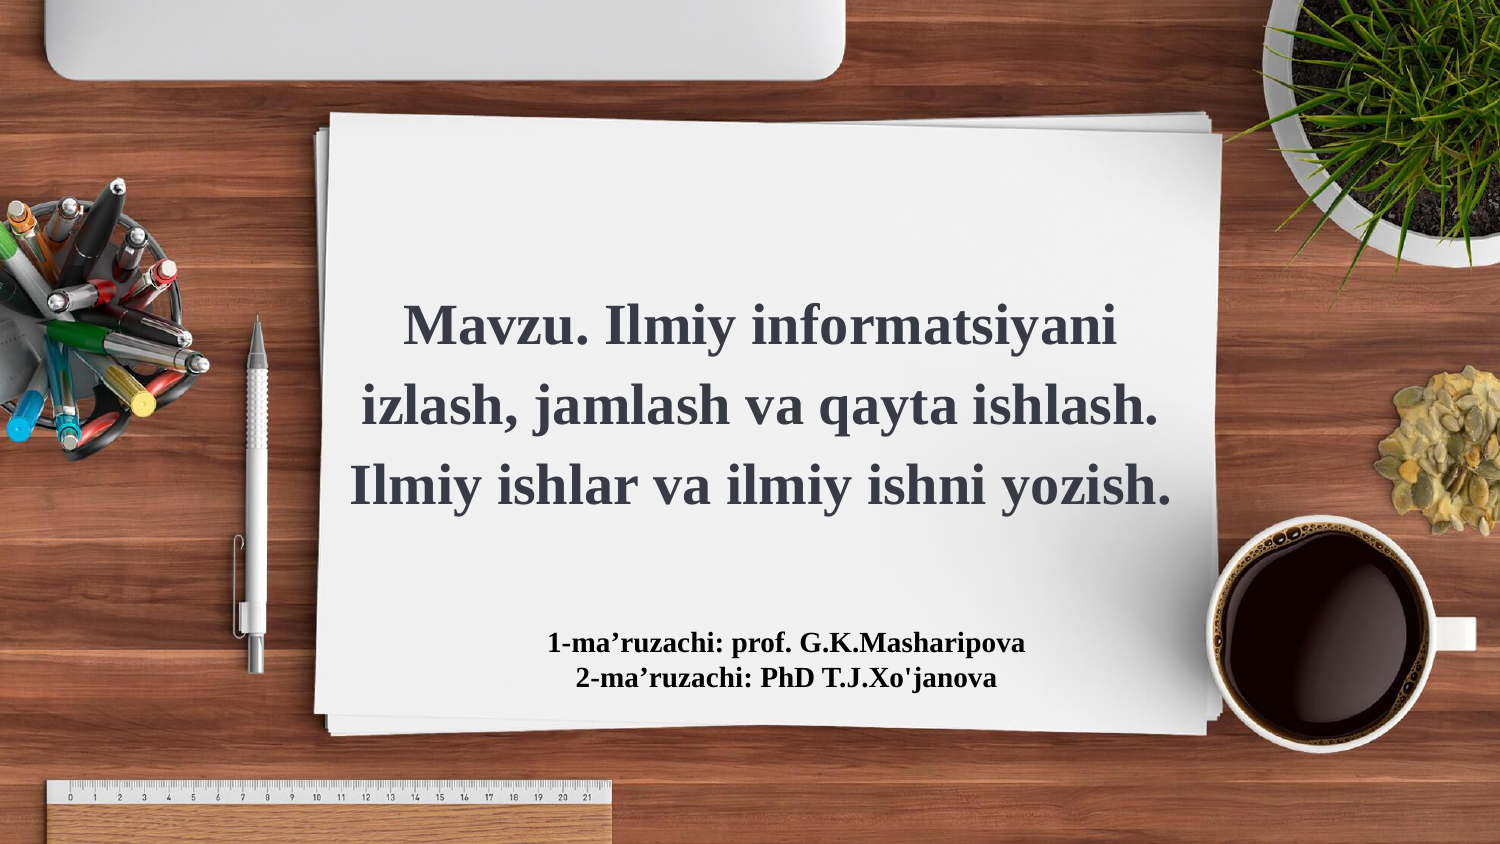

# Mavzu. Ilmiy informatsiyani izlash, jamlash va qayta ishlash. Ilmiy ishlar va ilmiy ishni yozish.
1-ma’ruzachi: prof. G.K.Masharipova
2-ma’ruzachi: PhD T.J.Xo'janova